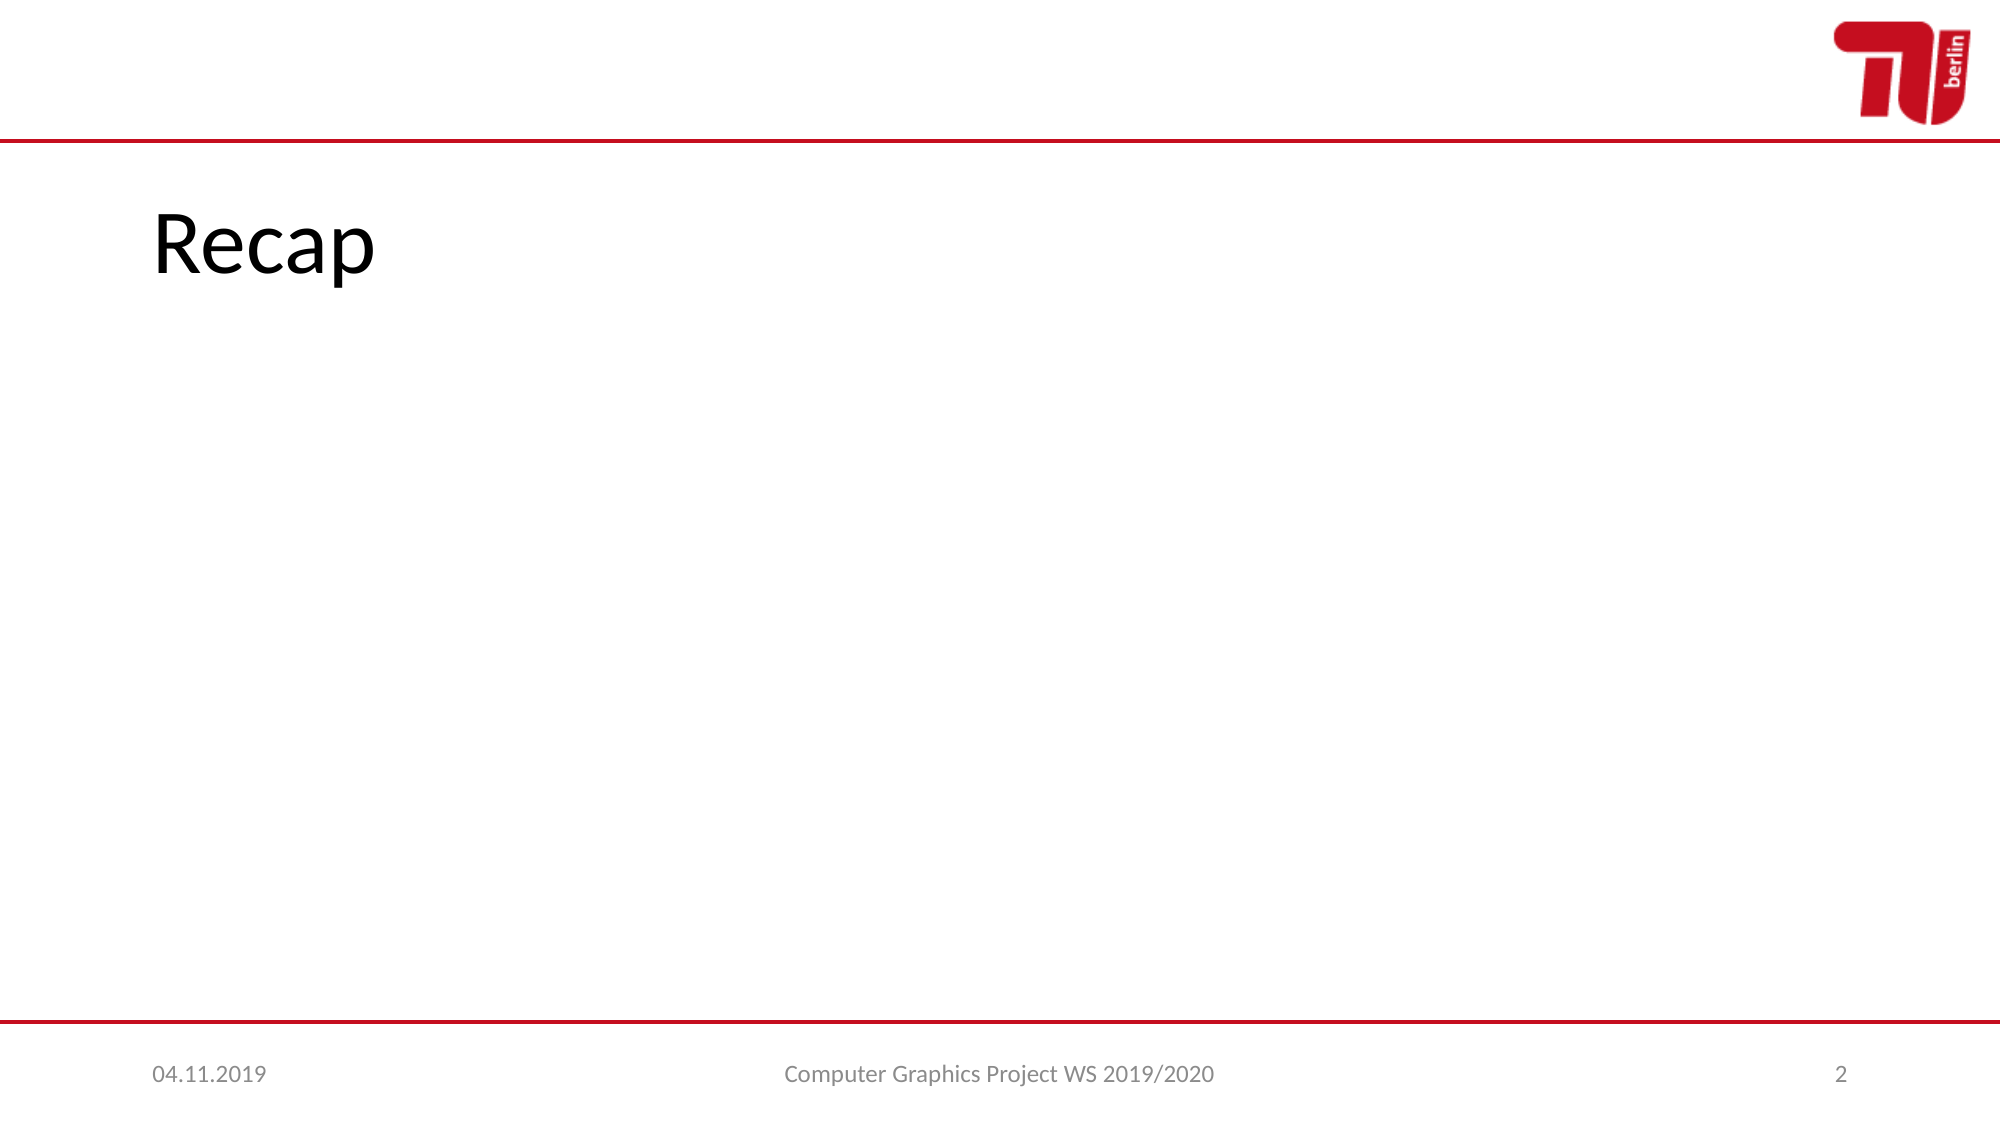

# Recap

04.11.2019
Computer Graphics Project WS 2019/2020
2